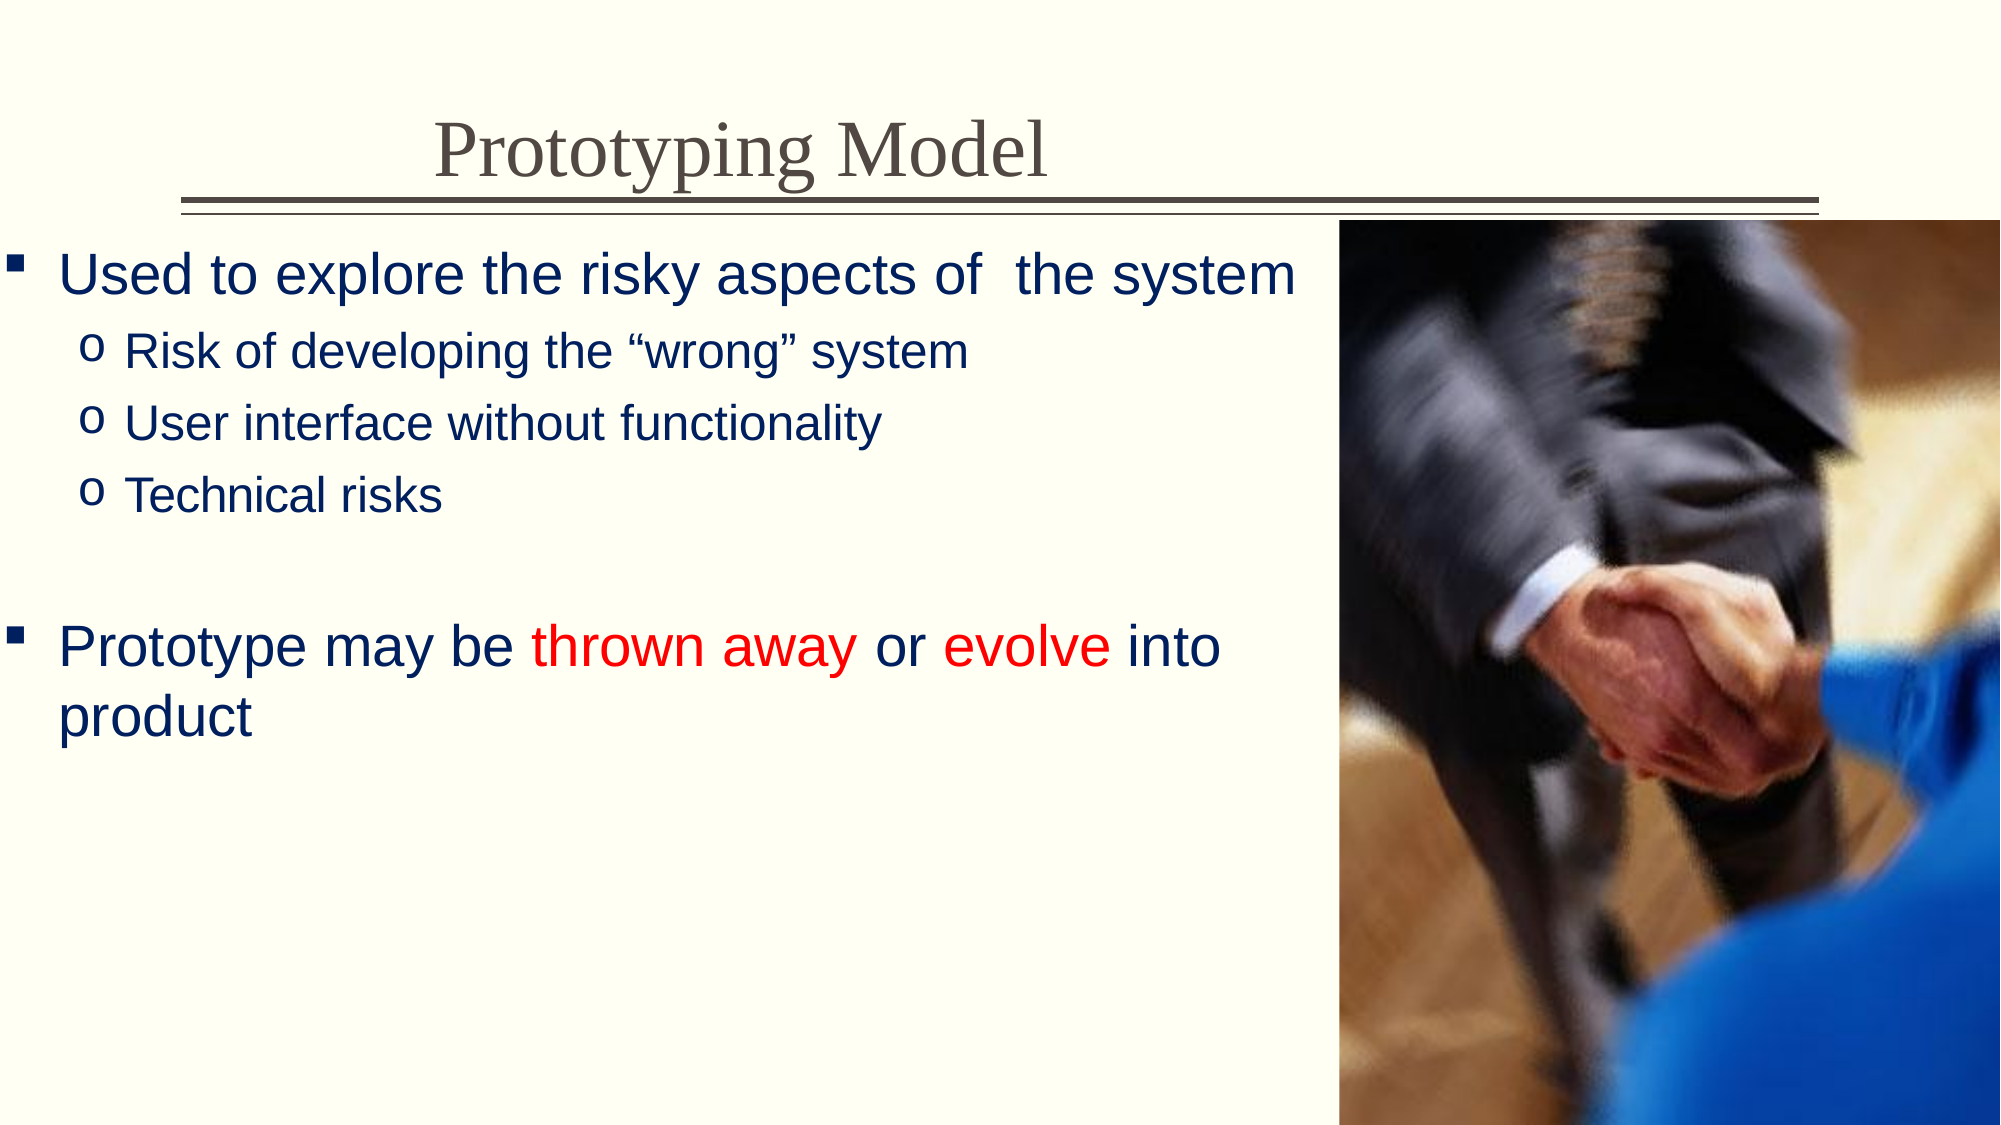

# Prototyping Model

Used to explore the risky aspects of  the system
Risk of developing the “wrong” system
User interface without functionality
Technical risks

Prototype may be thrown away or evolve into product